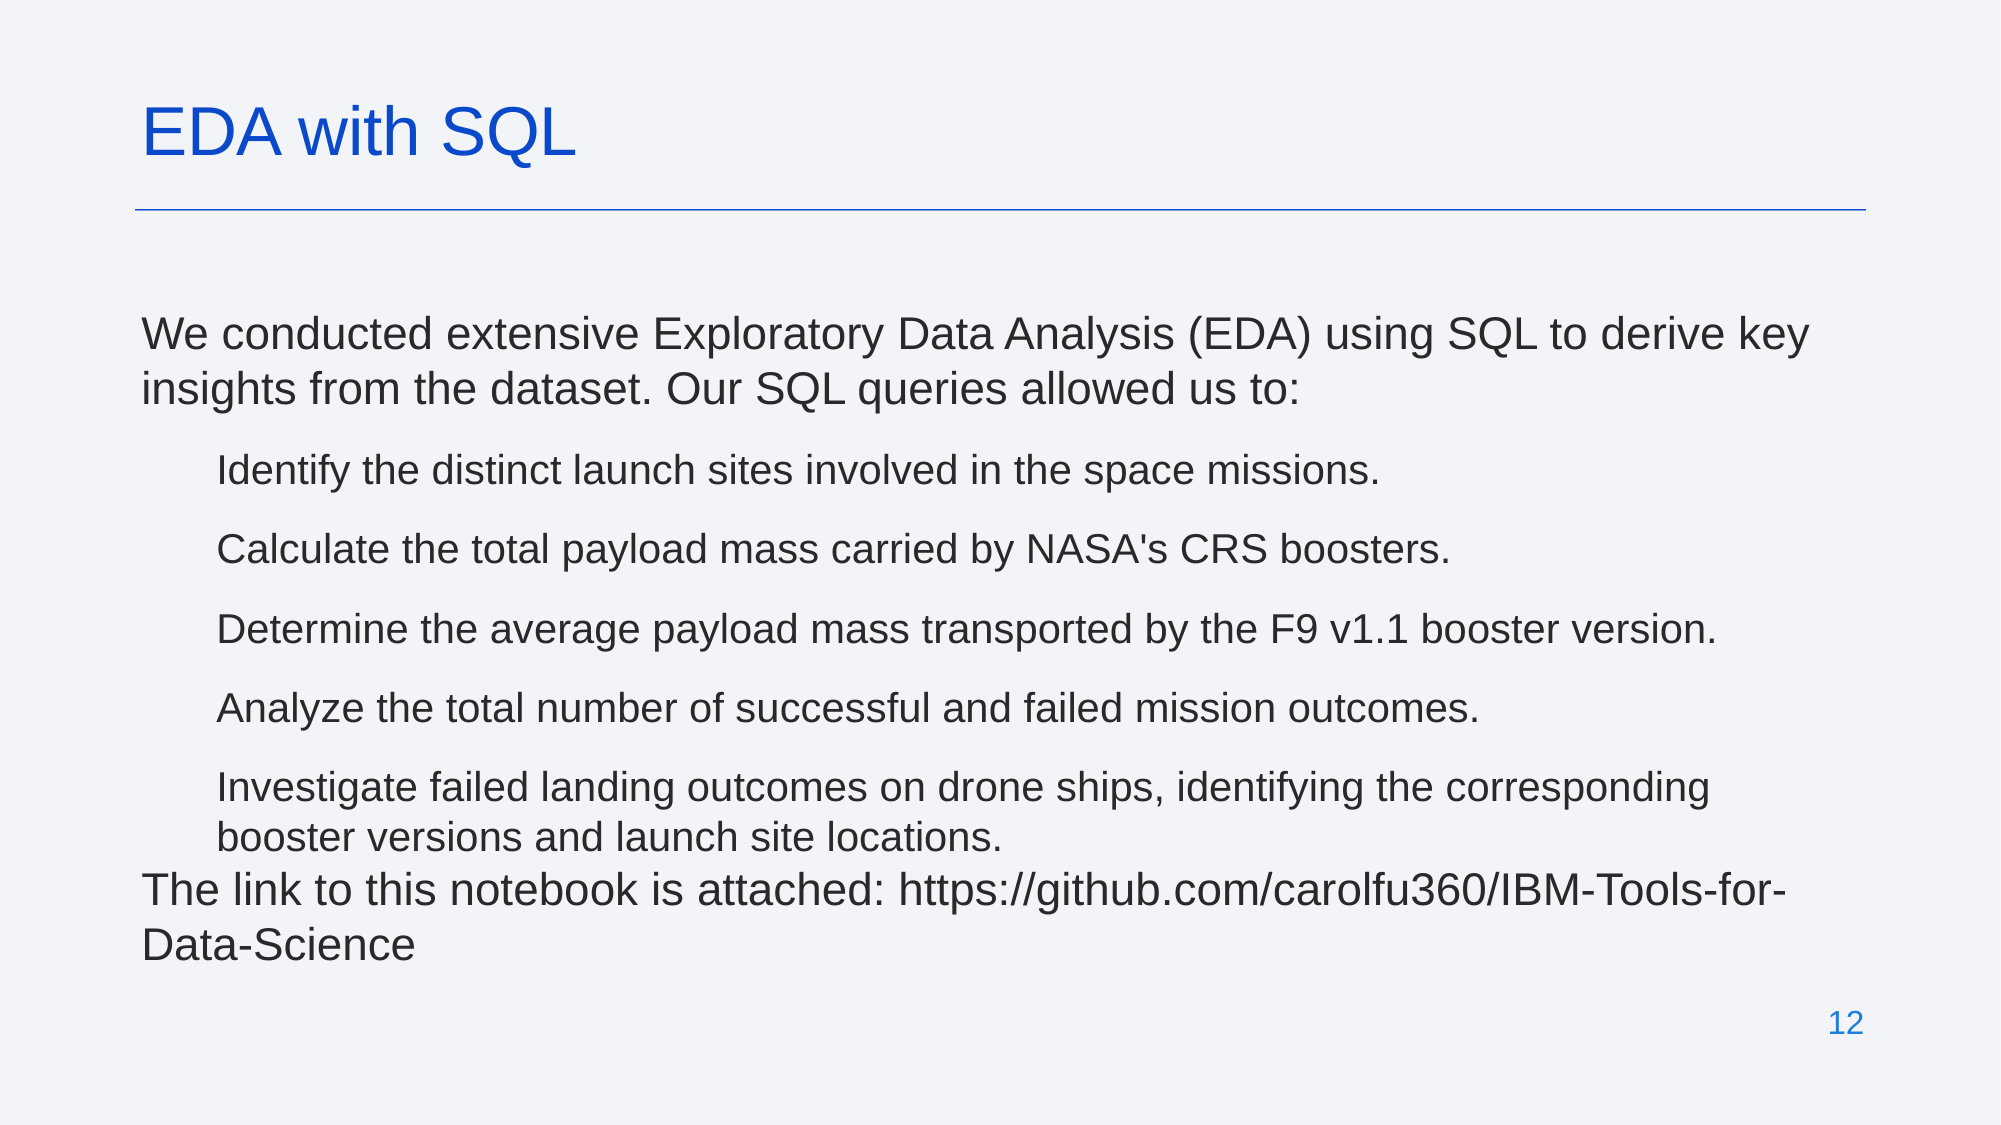

EDA with SQL
We conducted extensive Exploratory Data Analysis (EDA) using SQL to derive key insights from the dataset. Our SQL queries allowed us to:
Identify the distinct launch sites involved in the space missions.
Calculate the total payload mass carried by NASA's CRS boosters.
Determine the average payload mass transported by the F9 v1.1 booster version.
Analyze the total number of successful and failed mission outcomes.
Investigate failed landing outcomes on drone ships, identifying the corresponding booster versions and launch site locations.
The link to this notebook is attached: https://github.com/carolfu360/IBM-Tools-for-Data-Science

12